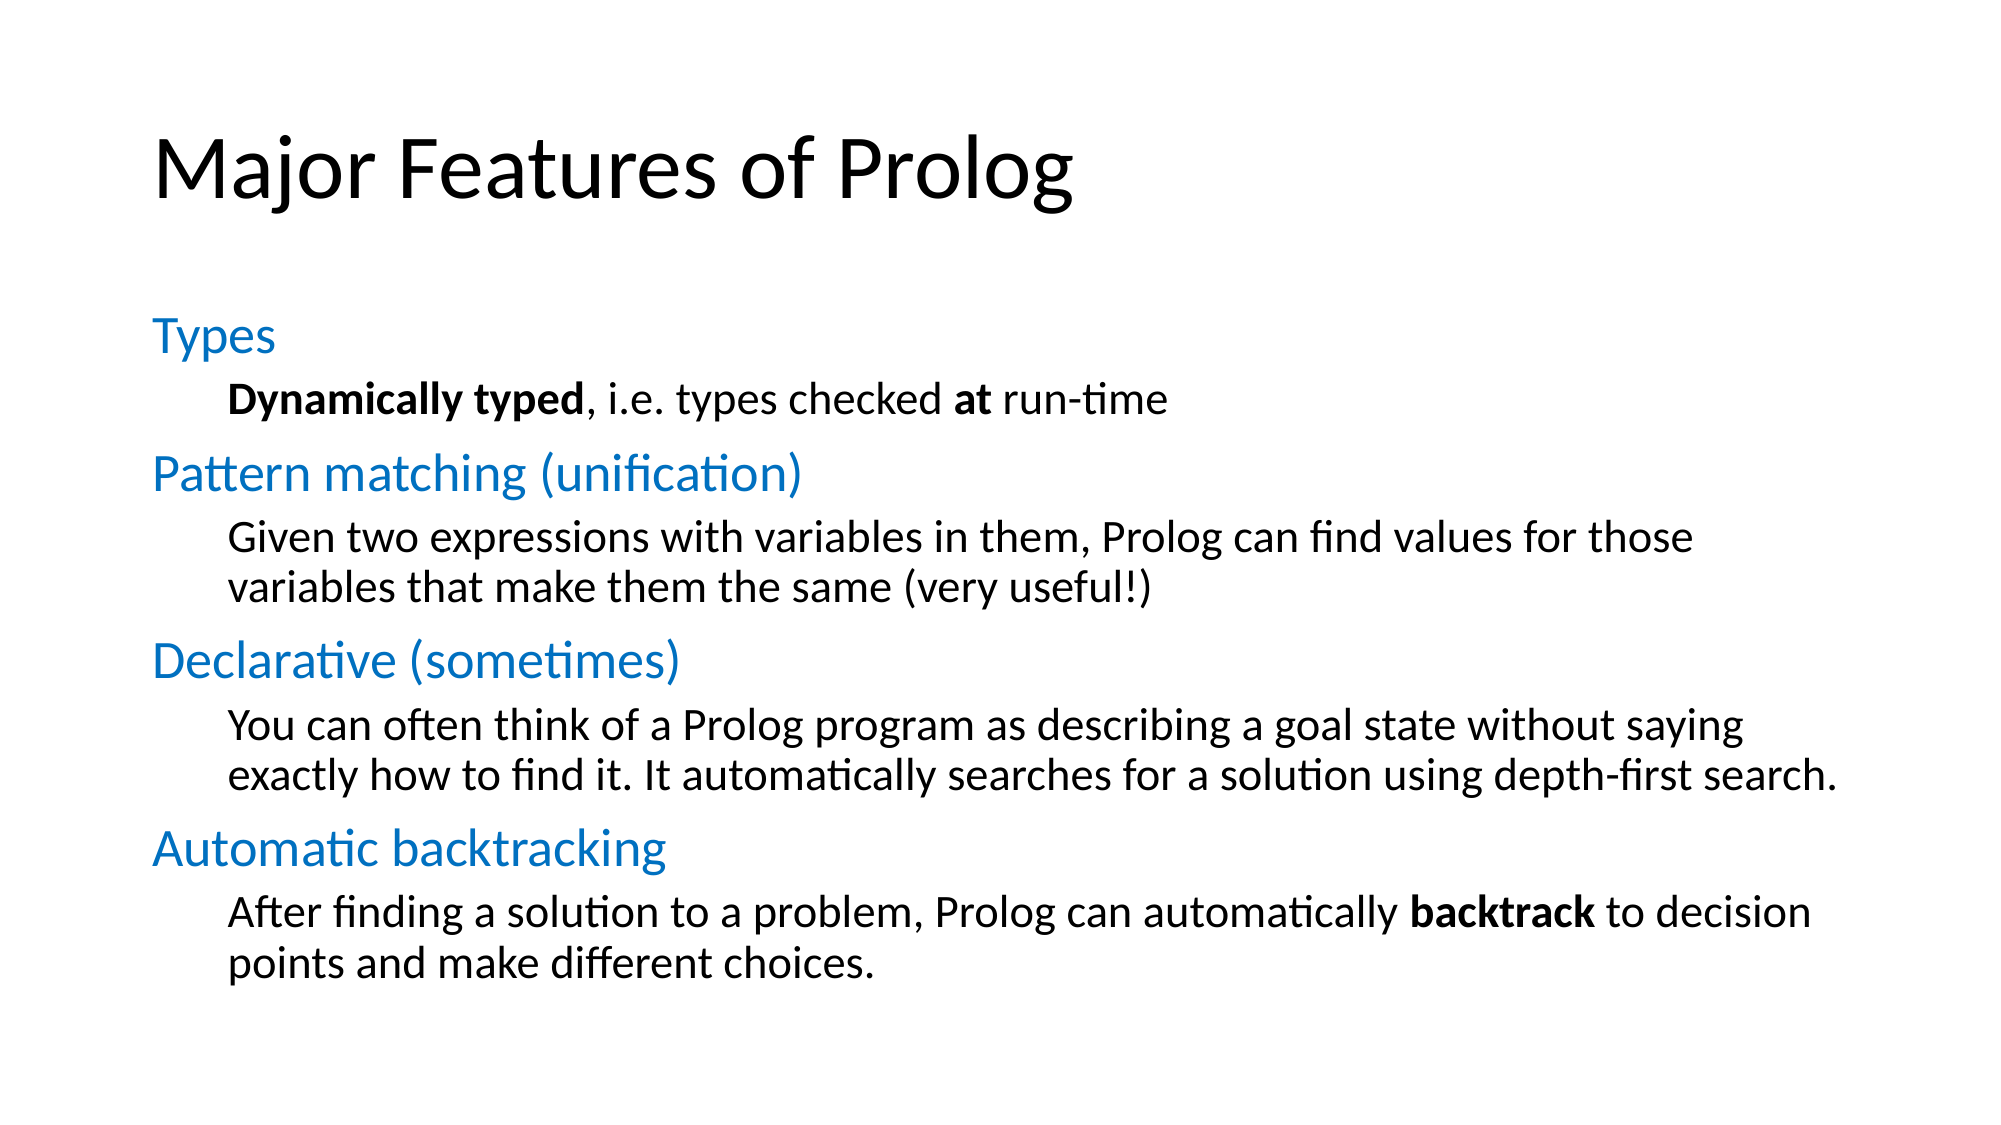

# Major Features of Prolog
Types
Dynamically typed, i.e. types checked at run-time
Pattern matching (unification)
Given two expressions with variables in them, Prolog can find values for those variables that make them the same (very useful!)
Declarative (sometimes)
You can often think of a Prolog program as describing a goal state without saying exactly how to find it. It automatically searches for a solution using depth-first search.
Automatic backtracking
After finding a solution to a problem, Prolog can automatically backtrack to decision points and make different choices.